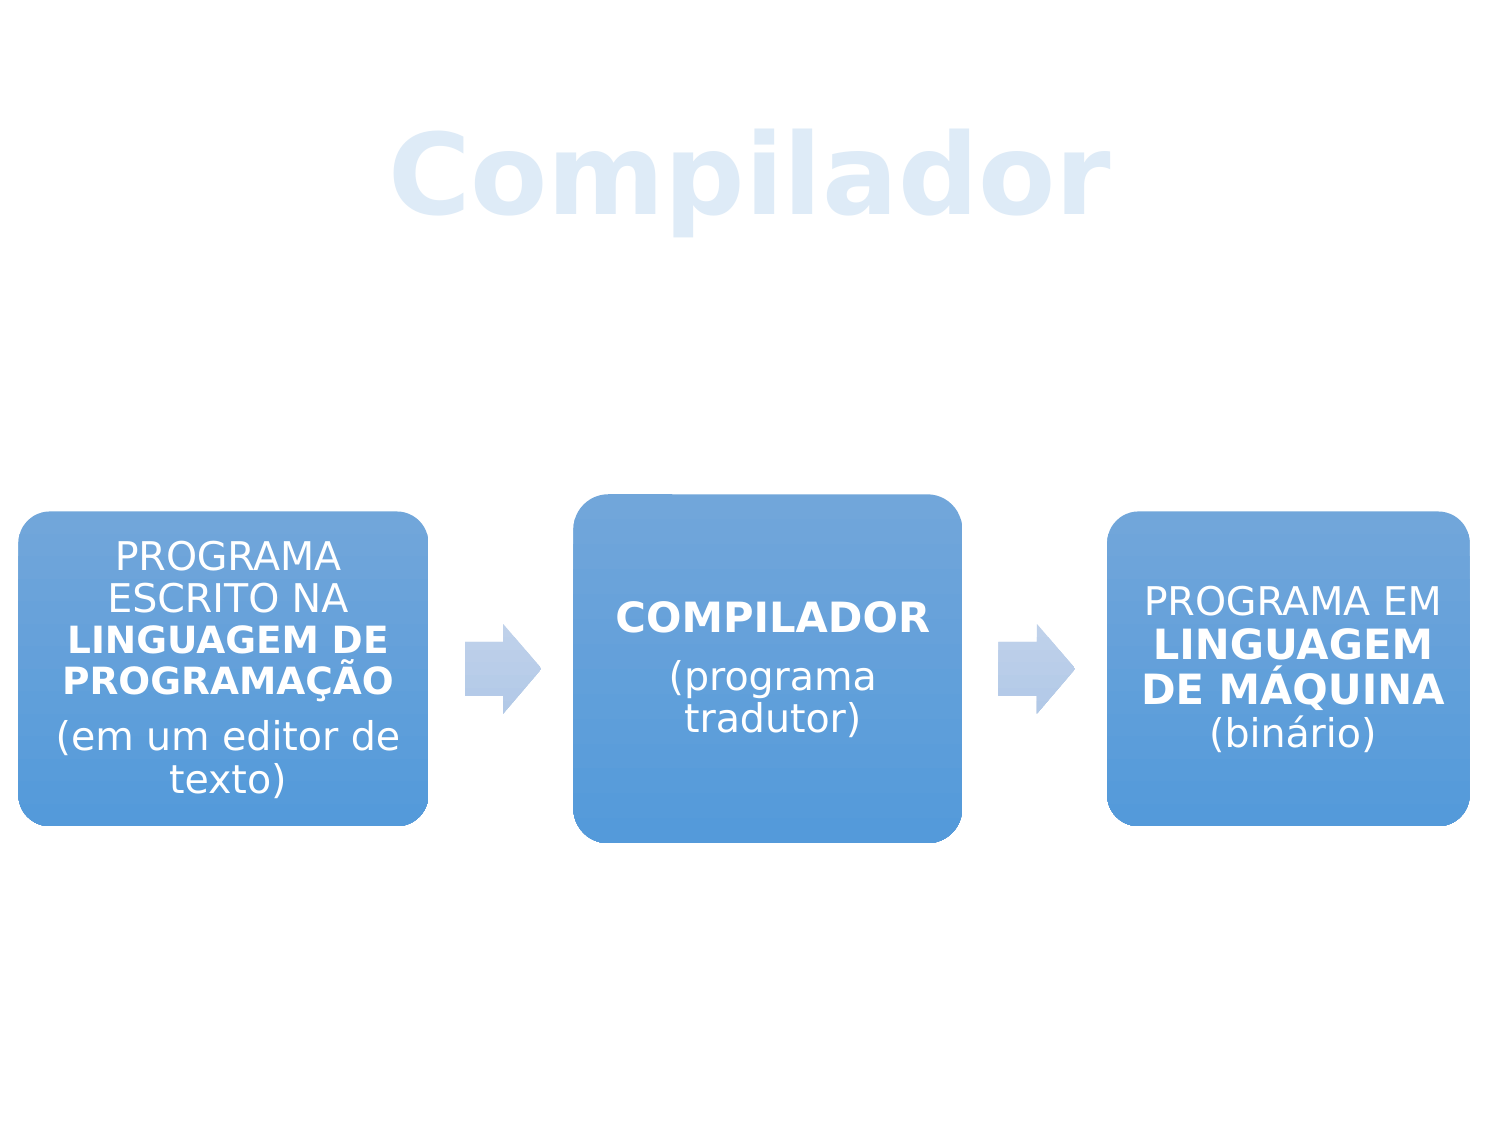

# Compilador
PROGRAMA ESCRITO NA LINGUAGEM DE PROGRAMAÇÃO
(em um editor de texto)

COMPILADOR
(programa tradutor)

PROGRAMA EM LINGUAGEM DE MÁQUINA (binário)